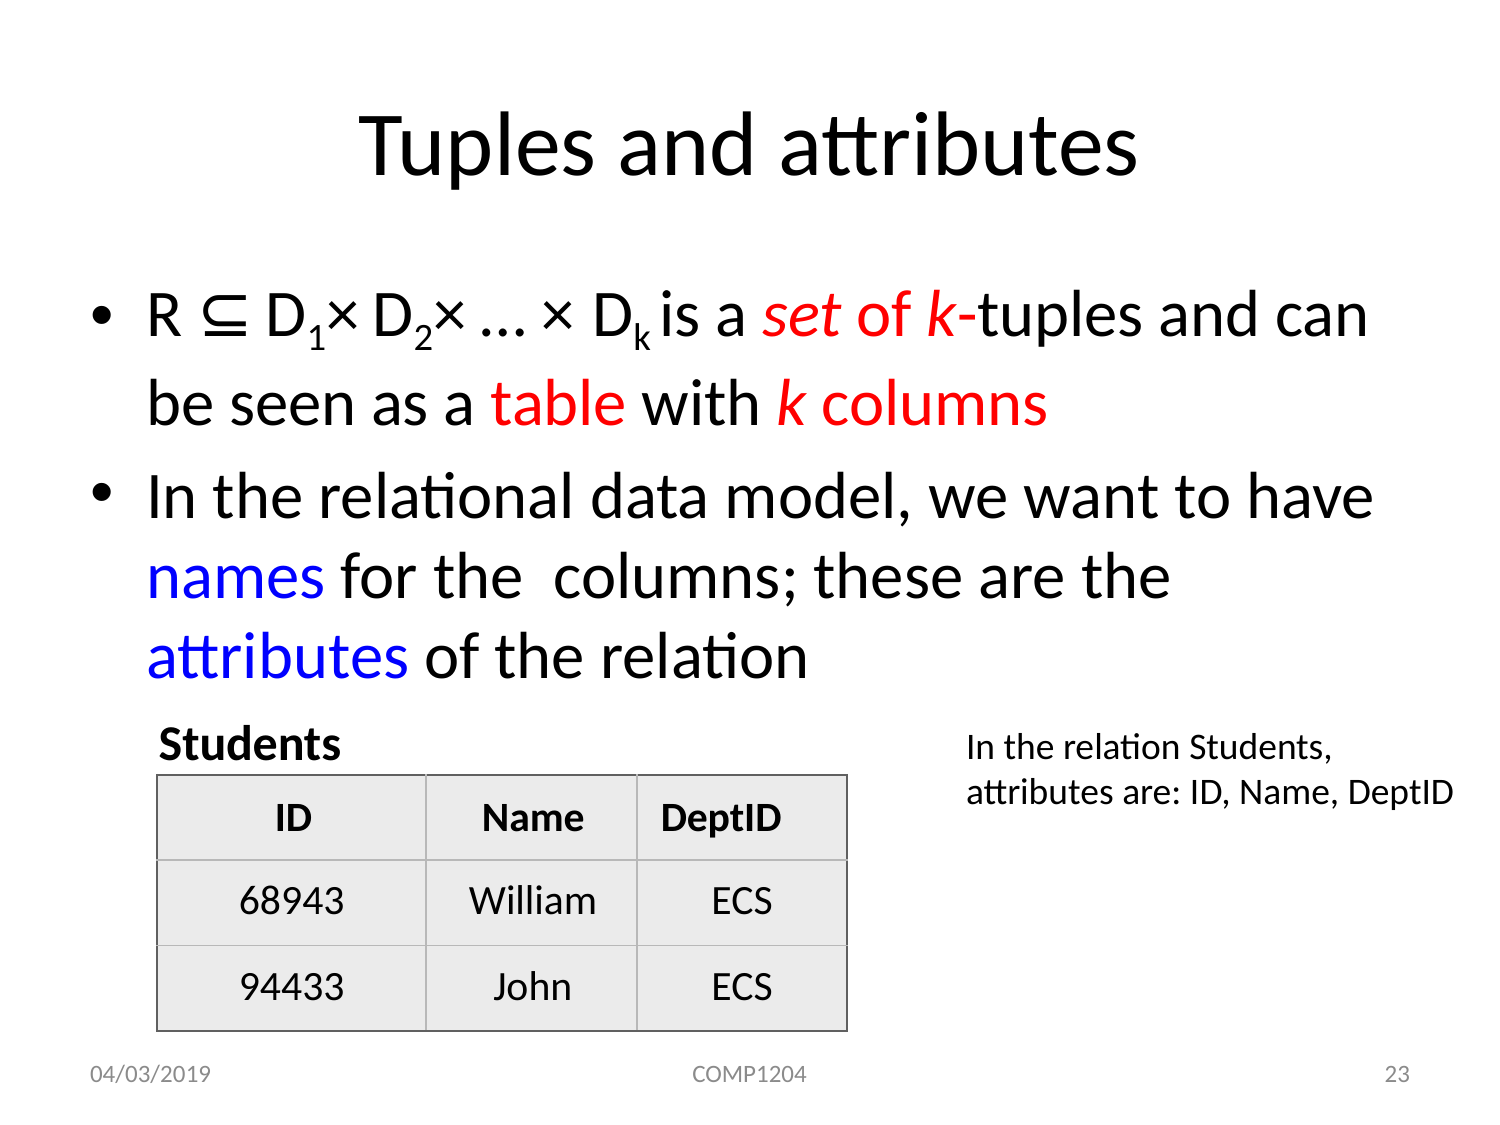

# Tuples and attributes
R ⊆ D1× D2× … × Dk is a set of k-tuples and can be seen as a table with k columns
In the relational data model, we want to have names for the  columns; these are the attributes of the relation
Students
In the relation Students,
attributes are: ID, Name, DeptID
| ID | Name | DeptID |
| --- | --- | --- |
| 68943 | William | ECS |
| 94433 | John | ECS |
04/03/2019
COMP1204
23